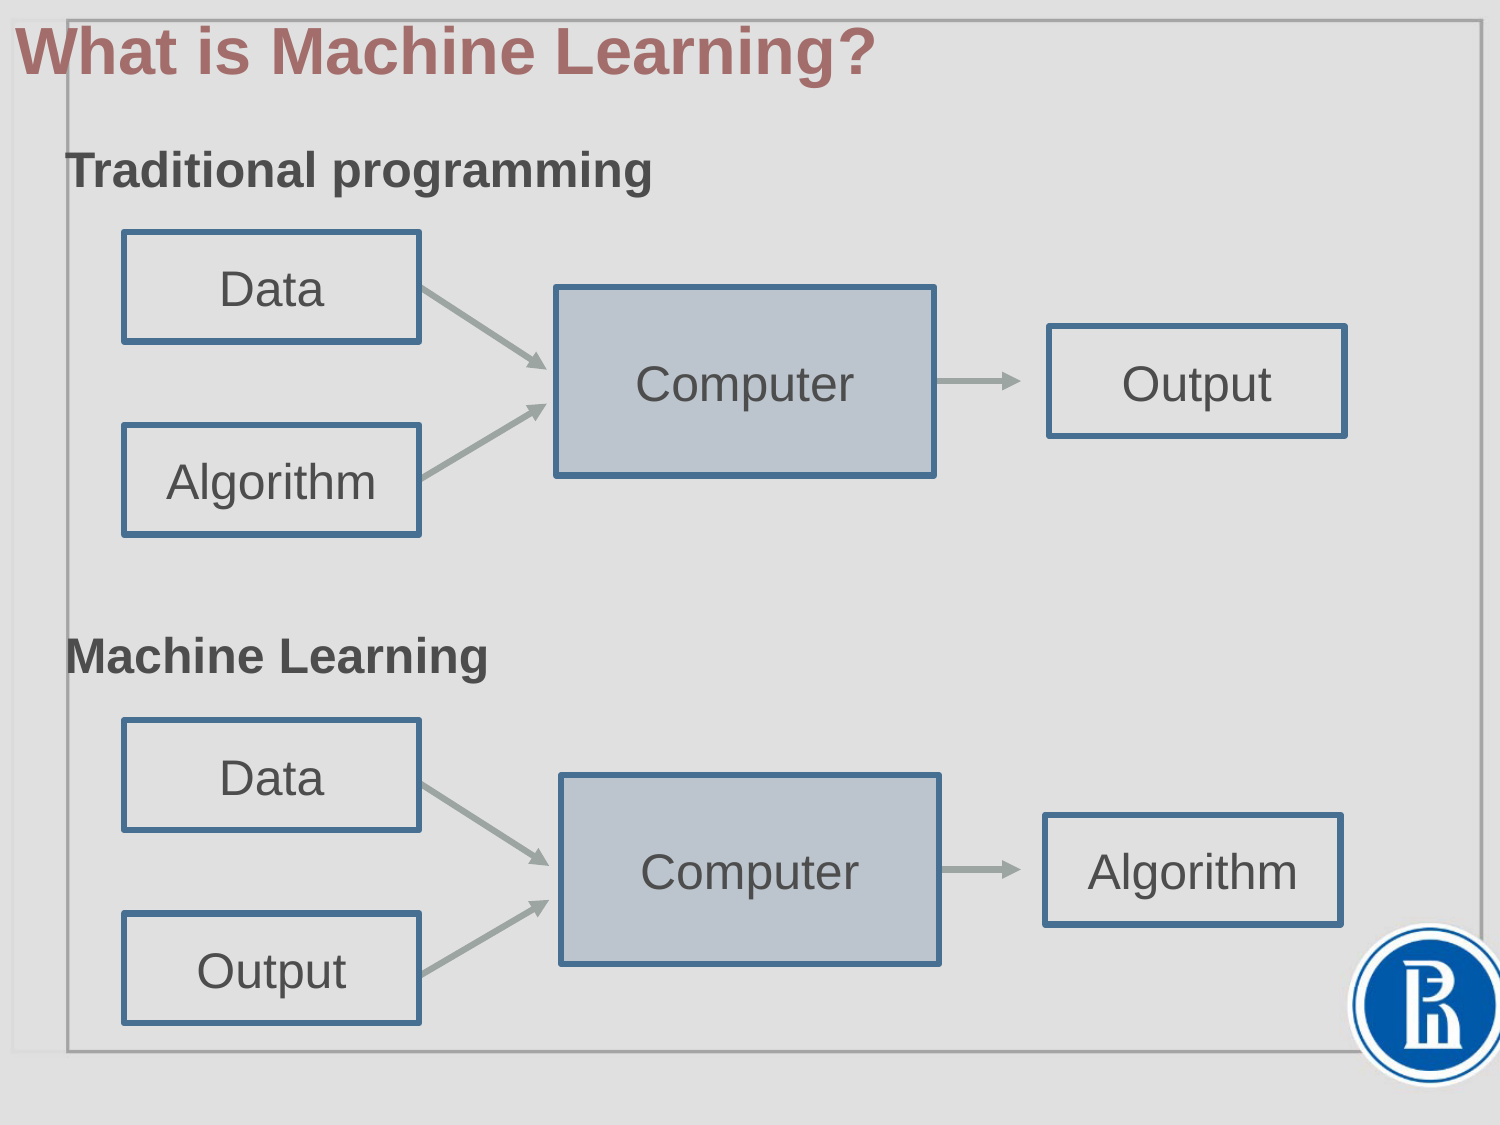

# What is Machine Learning?

Traditional programming
Data
Computer
Output
Algorithm
Machine Learning
Data
Computer
Algorithm
Output